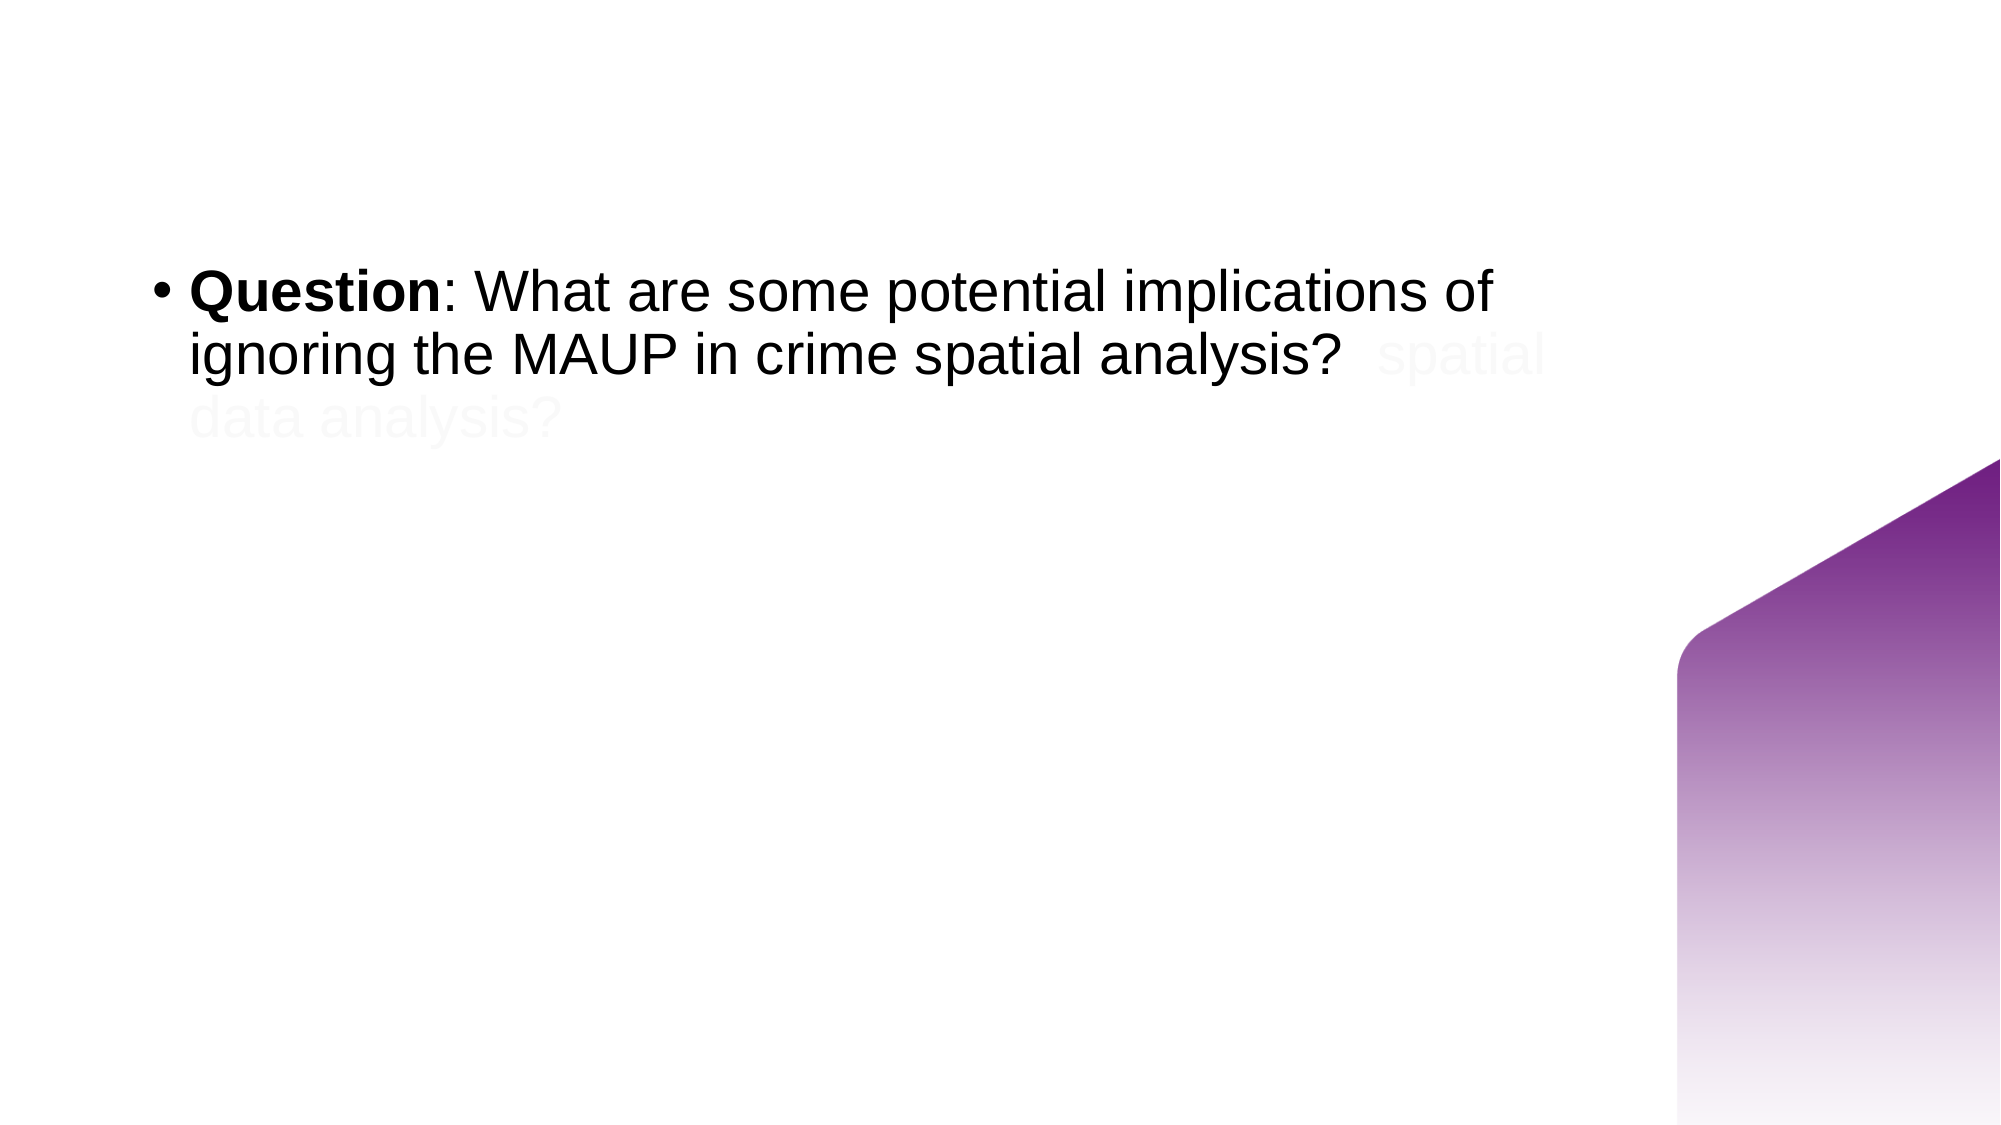

# Mentimeter question 3
Question: What are some potential implications of ignoring the MAUP in crime spatial analysis?  spatial data analysis?